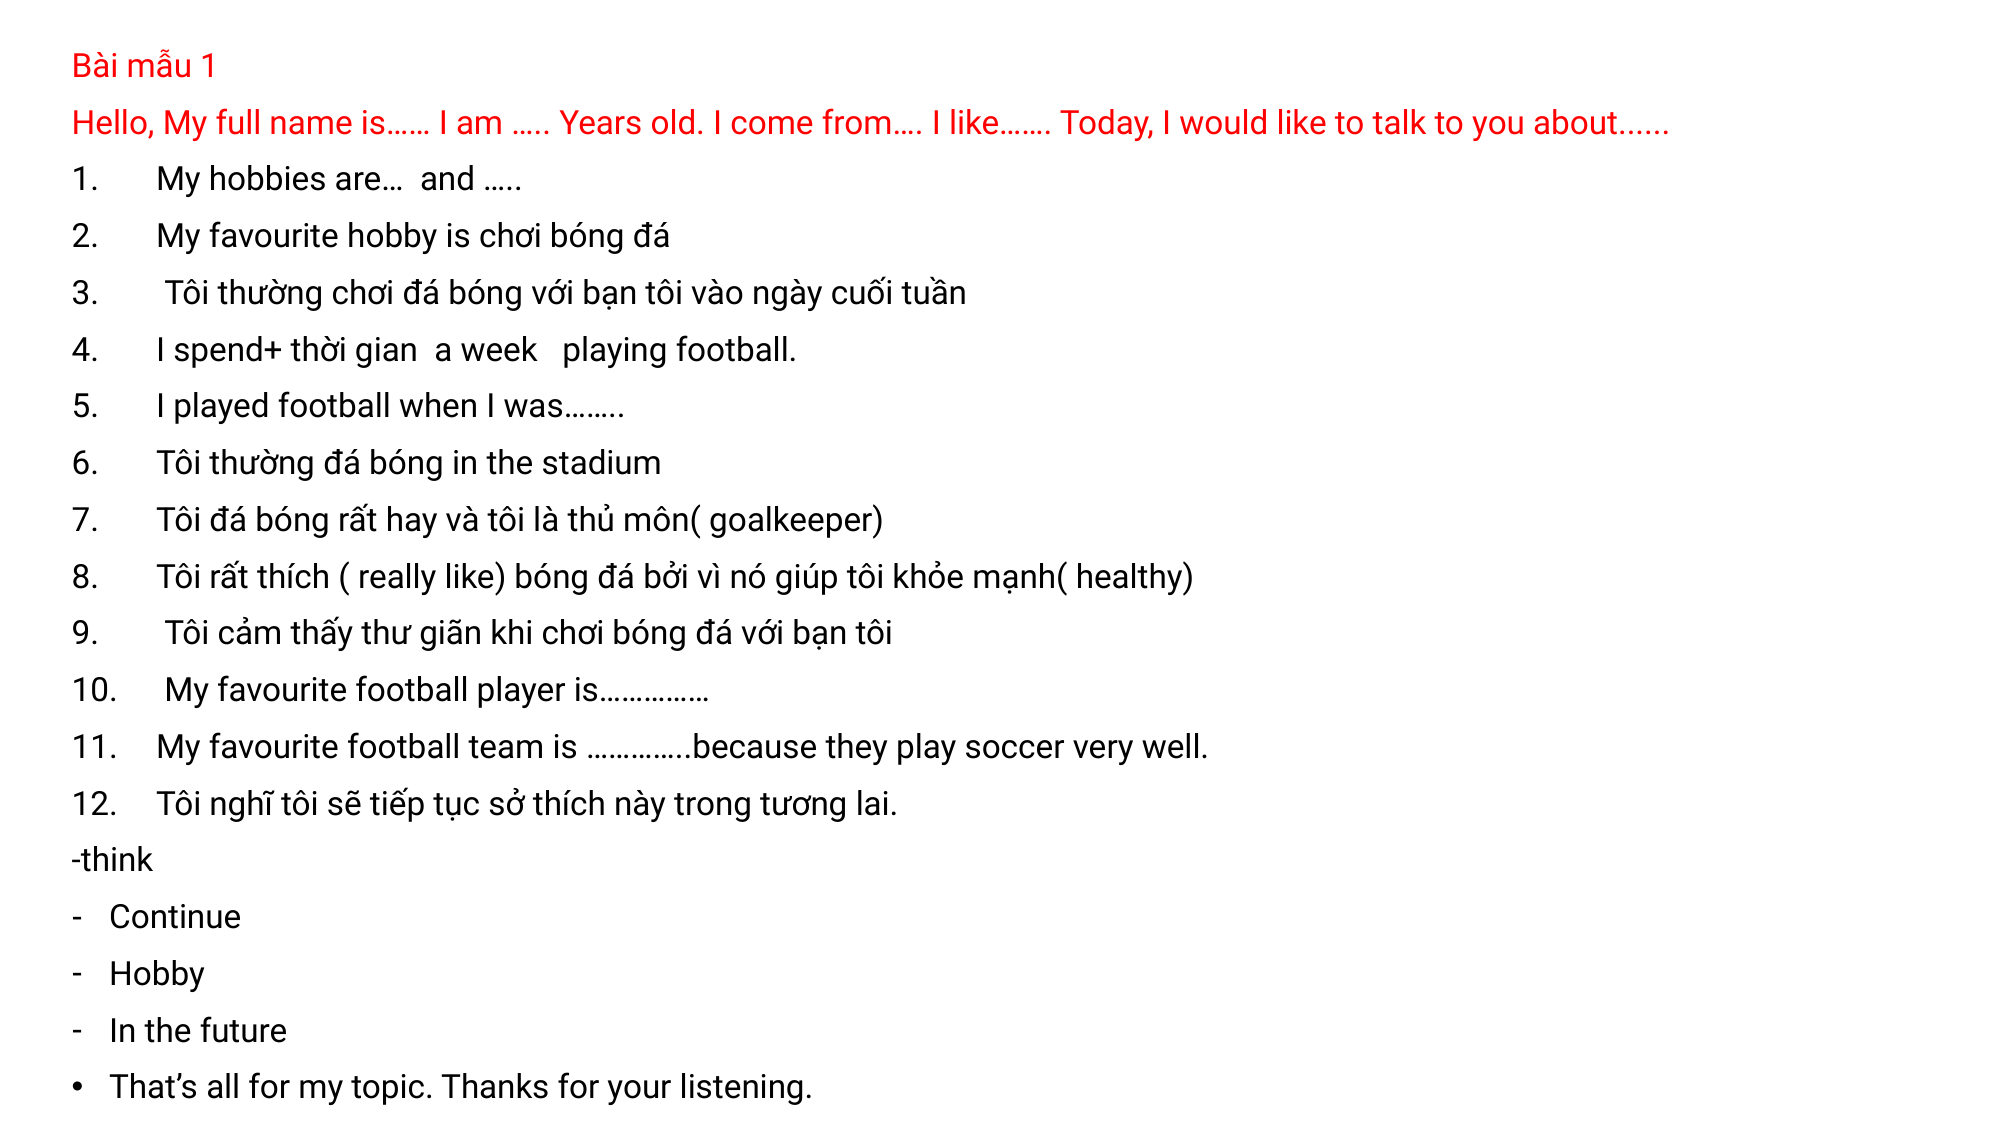

Bài mẫu 1
Hello, My full name is…… I am ….. Years old. I come from…. I like……. Today, I would like to talk to you about......
My hobbies are…  and …..
My favourite hobby is chơi bóng đá
 Tôi thường chơi đá bóng với bạn tôi vào ngày cuối tuần
I spend+ thời gian  a week   playing football.
I played football when I was……..
Tôi thường đá bóng in the stadium
Tôi đá bóng rất hay và tôi là thủ môn( goalkeeper)
Tôi rất thích ( really like) bóng đá bởi vì nó giúp tôi khỏe mạnh( healthy)
 Tôi cảm thấy thư giãn khi chơi bóng đá với bạn tôi
 My favourite football player is……………
My favourite football team is …………..because they play soccer very well.
Tôi nghĩ tôi sẽ tiếp tục sở thích này trong tương lai.
-think
Continue
Hobby
In the future
That’s all for my topic. Thanks for your listening.